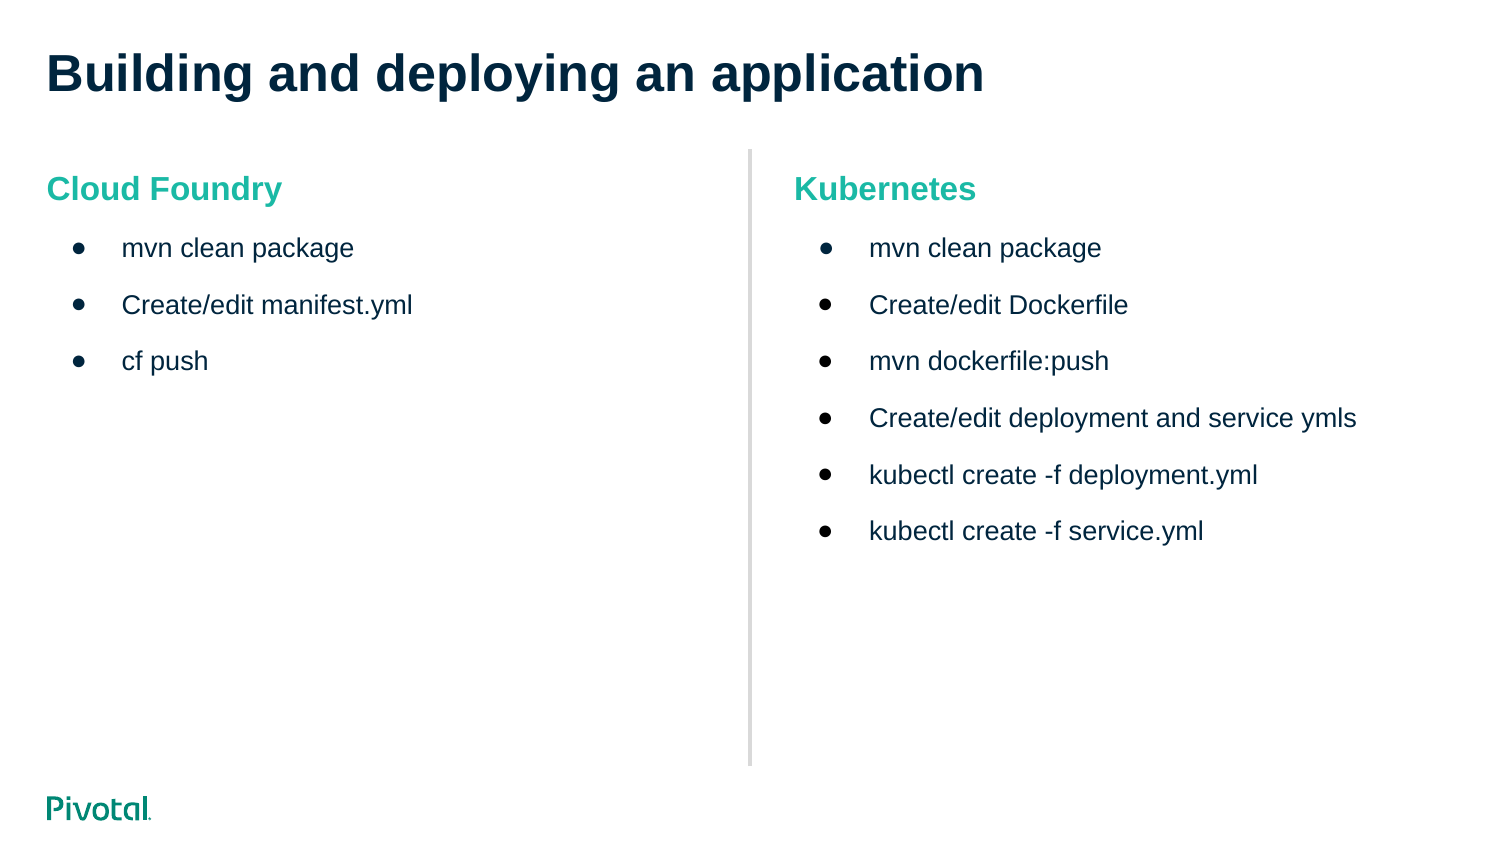

# Building and deploying an application
Cloud Foundry
mvn clean package
Create/edit manifest.yml
cf push
Kubernetes
mvn clean package
Create/edit Dockerfile
mvn dockerfile:push
Create/edit deployment and service ymls
kubectl create -f deployment.yml
kubectl create -f service.yml